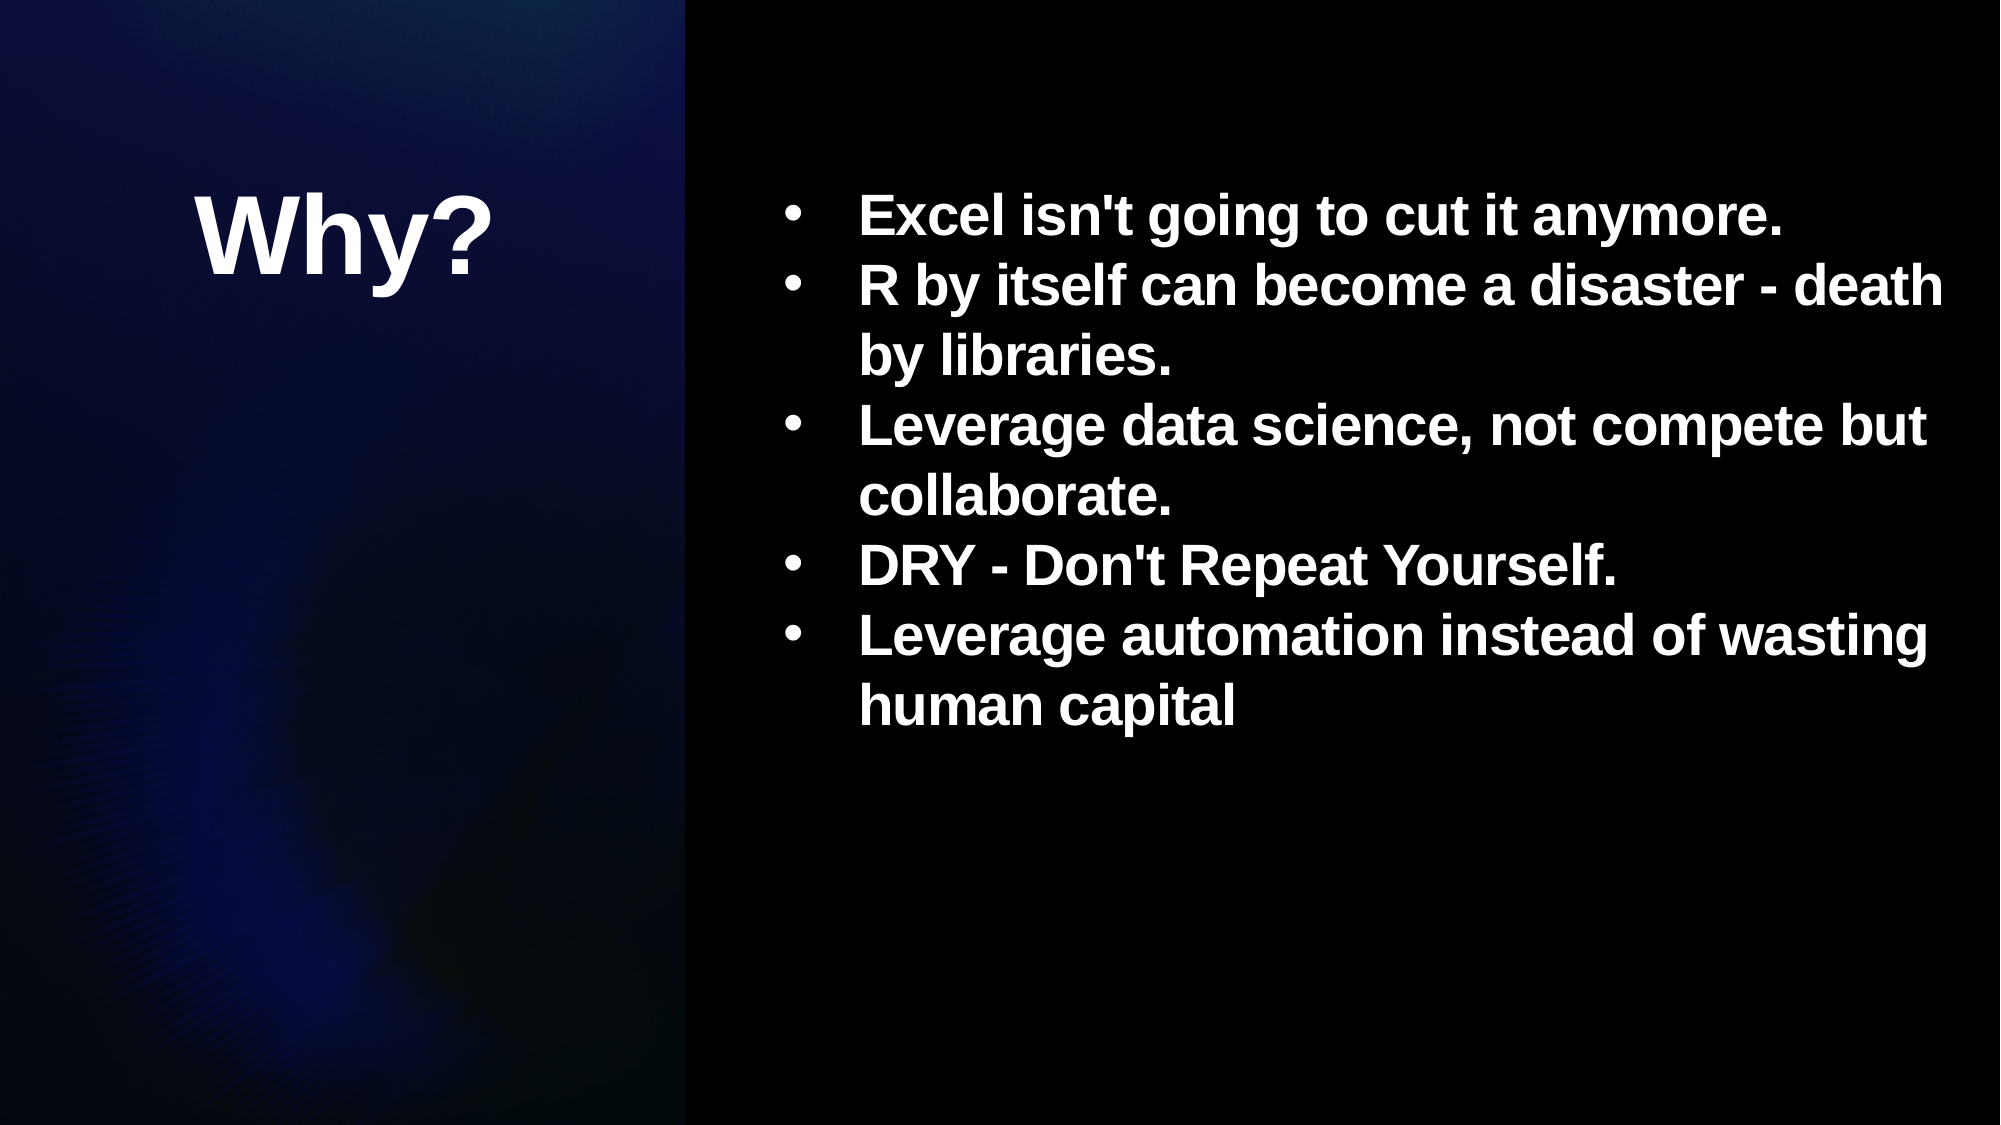

Why?
Excel isn't going to cut it anymore.
R by itself can become a disaster - death by libraries.
Leverage data science, not compete but collaborate.
DRY - Don't Repeat Yourself.
Leverage automation instead of wasting human capital